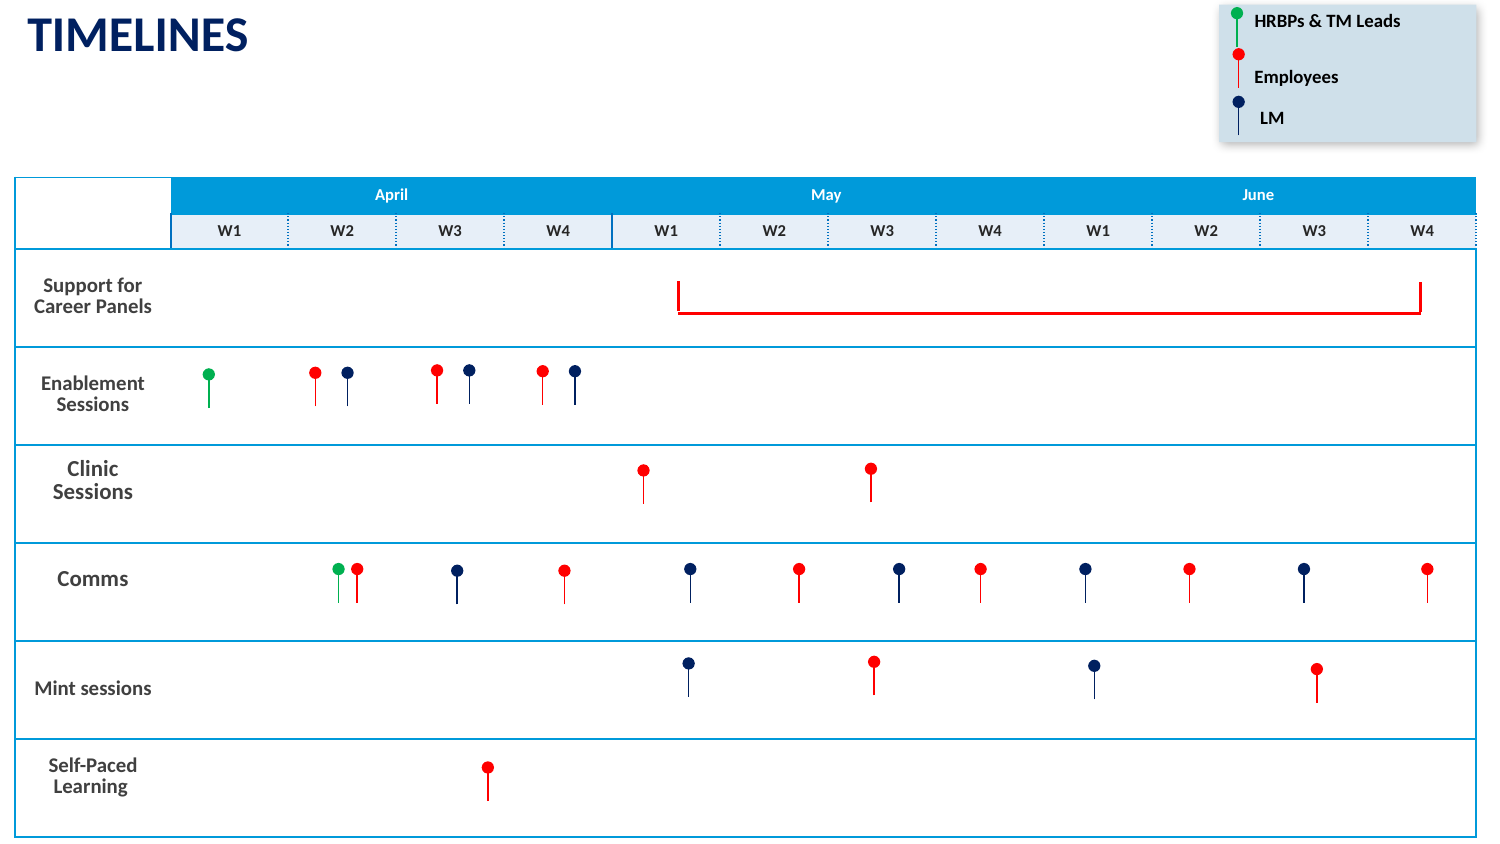

HRBPs & TM Leads

# TIMELINES
Employees
LM
|  | April |  |  |  | May |  |  |  | June |  |  |  |
| --- | --- | --- | --- | --- | --- | --- | --- | --- | --- | --- | --- | --- |
|  | W1 | W2 | W3 | W4 | W1 | W2 | W3 | W4 | W1 | W2 | W3 | W4 |
| Support for Career Panels |  |  |  |  |  |  |  |  |  |  |  |  |
| Enablement Sessions |  |  |  |  |  |  |  |  |  |  |  |  |
| Clinic Sessions |  |  |  |  |  |  |  |  |  |  |  |  |
| Comms |  |  |  |  |  |  |  |  |  |  |  |  |
| Mint sessions |  |  |  |  |  |  |  |  |  |  |  |  |
| Self-Paced Learning |  |  |  |  |  |  |  |  |  |  |  |  |